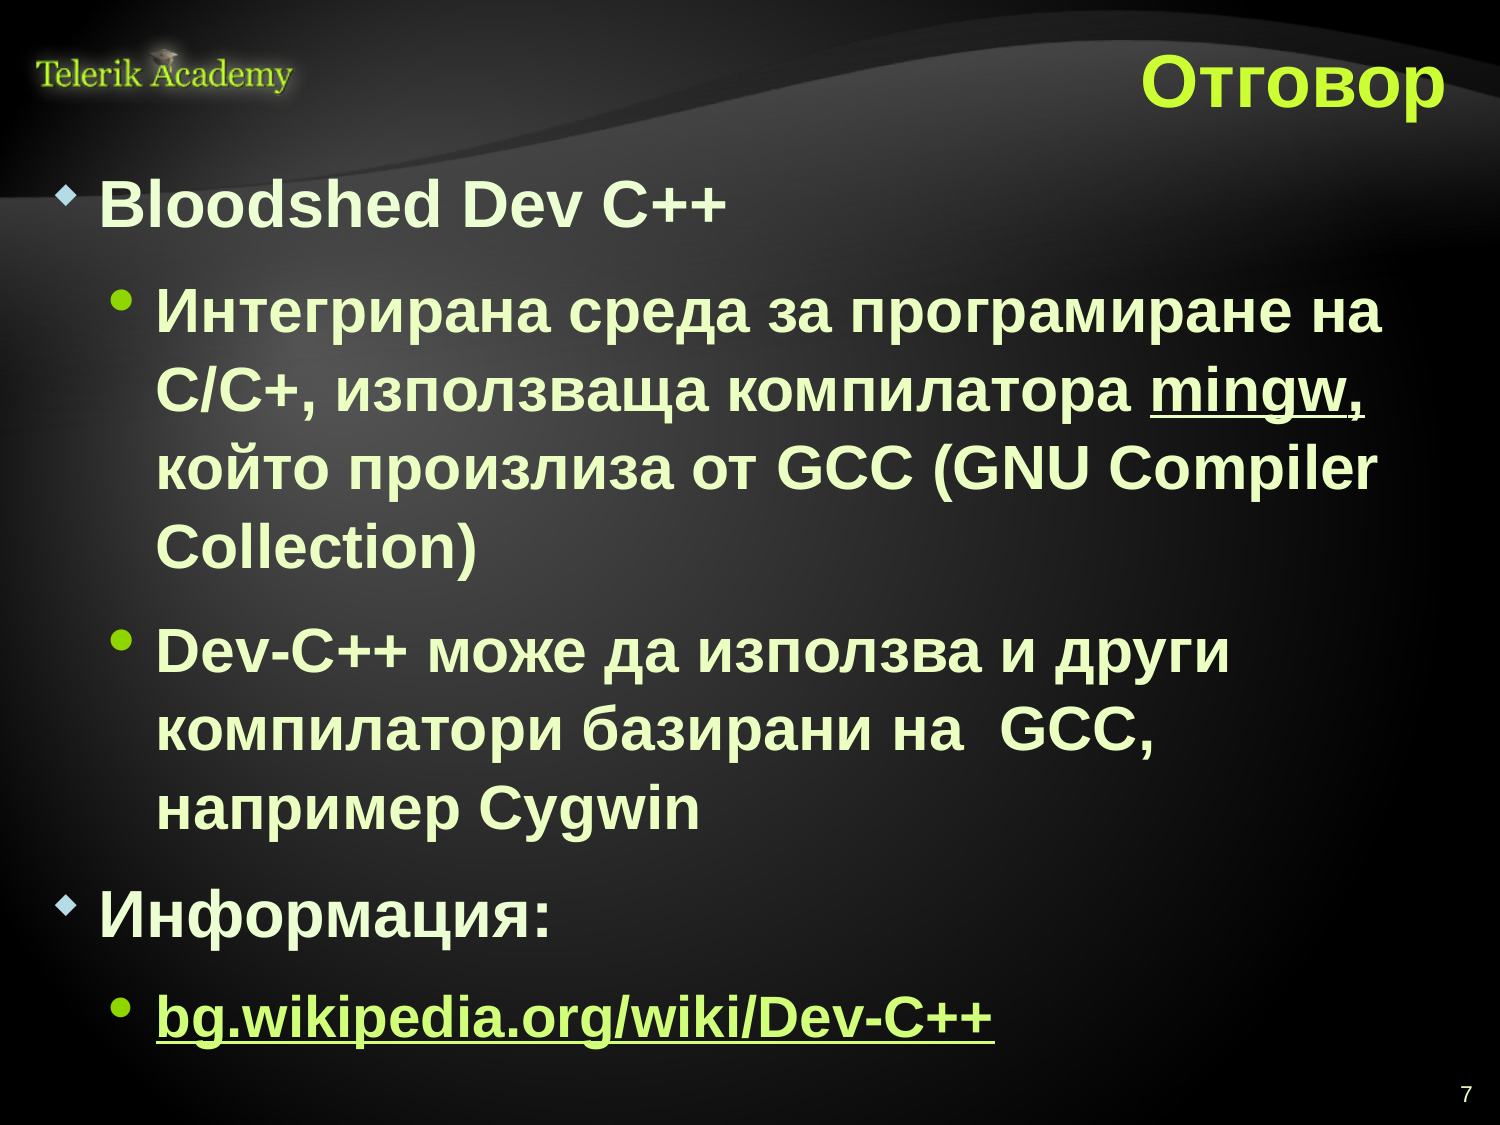

# Отговор
Bloodshed Dev C++
Интегрирана среда за програмиране на C/C+, използваща компилатора mingw, който произлиза от GCC (GNU Compiler Collection)
Dev-C++ може да използва и други компилатори базирани на  GCC, например Cygwin
Информация:
bg.wikipedia.org/wiki/Dev-C++
7